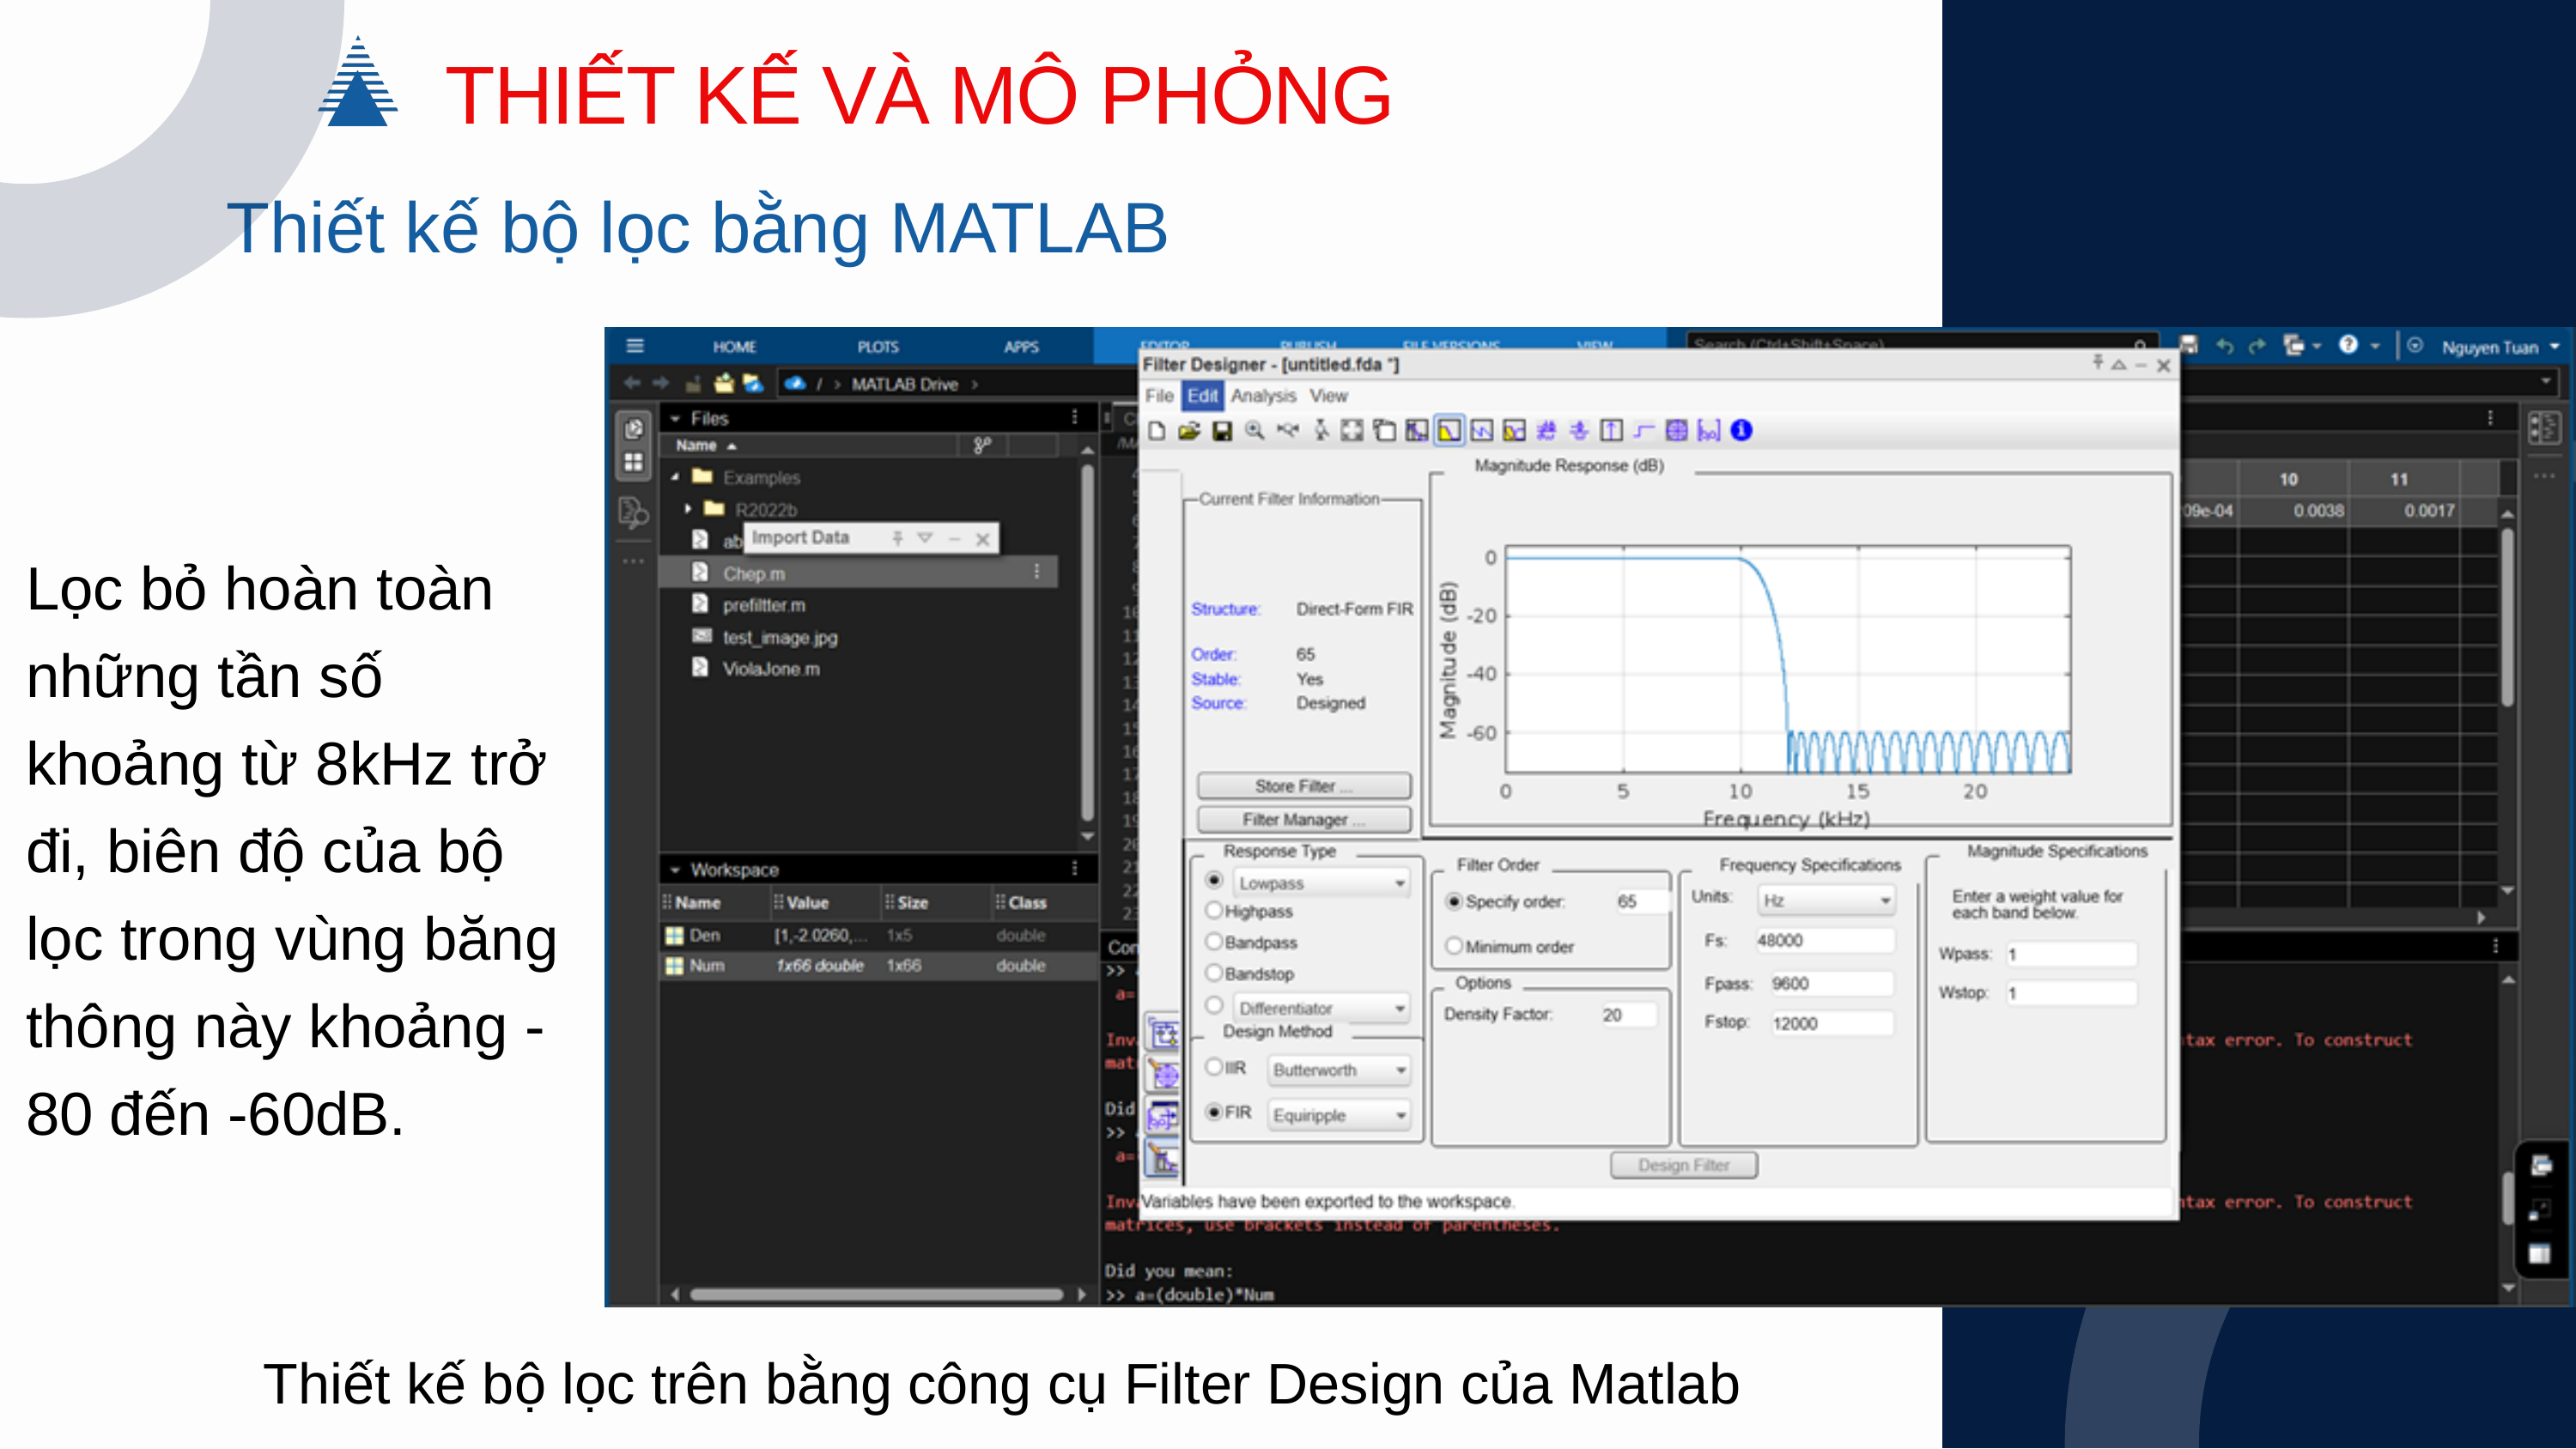

THIẾT KẾ VÀ MÔ PHỎNG

Thiết kế bộ lọc bằng MATLAB

Lọc bỏ hoàn toàn những tần số khoảng từ 8kHz trở đi, biên độ của bộ lọc trong vùng băng thông này khoảng -80 đến -60dB.

Thiết kế bộ lọc trên bằng công cụ Filter Design của Matlab